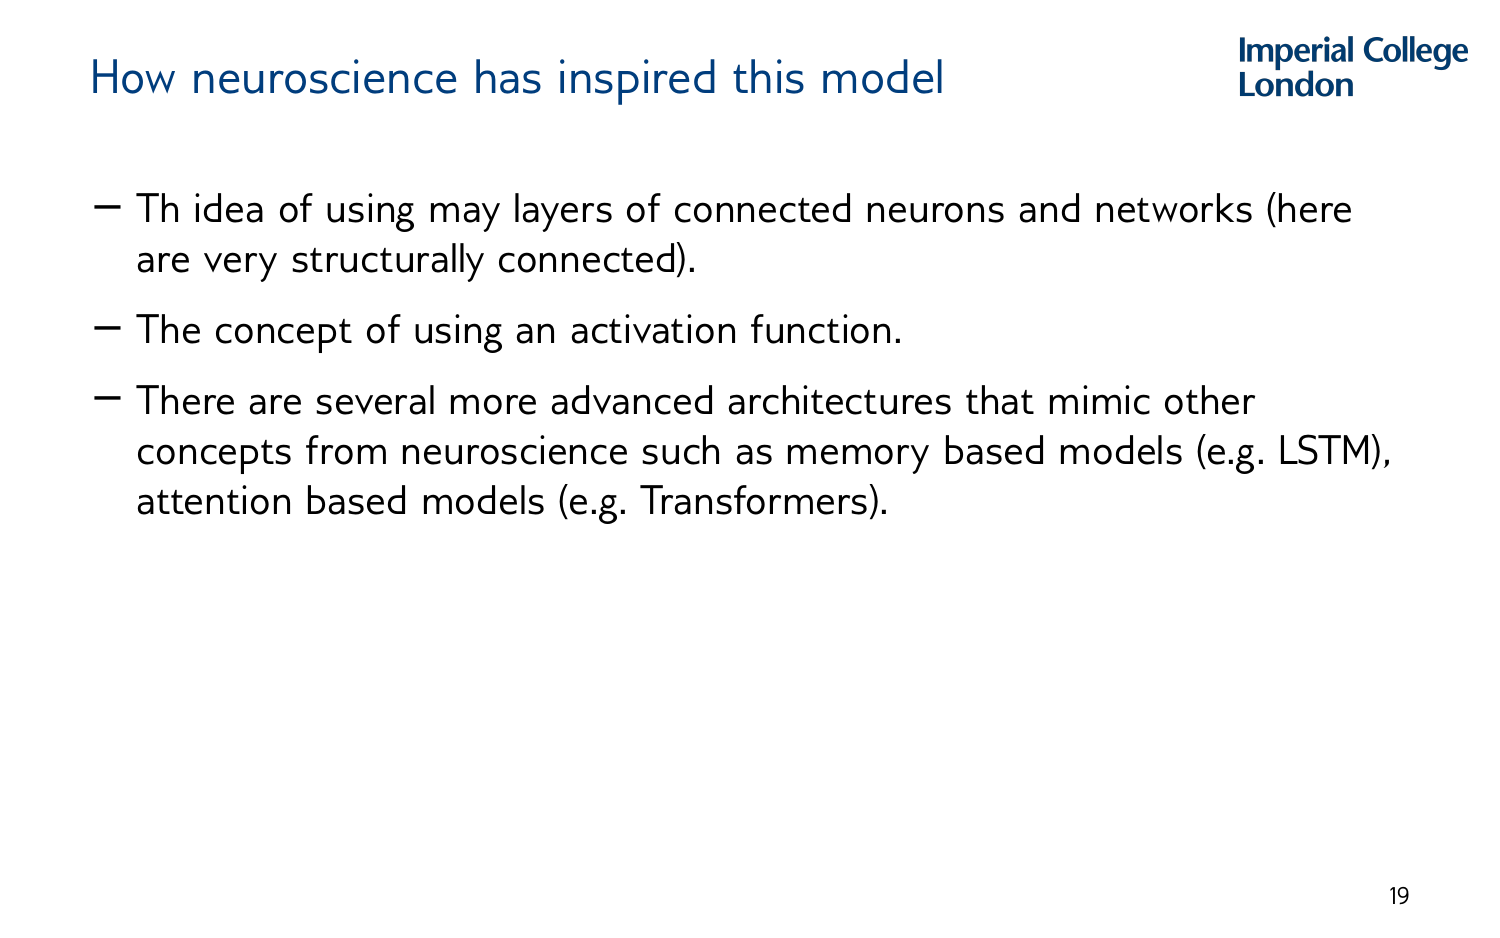

# How neuroscience has inspired this model
Th idea of using may layers of connected neurons and networks (here are very structurally connected).
The concept of using an activation function.
There are several more advanced architectures that mimic other concepts from neuroscience such as memory based models (e.g. LSTM), attention based models (e.g. Transformers).
19